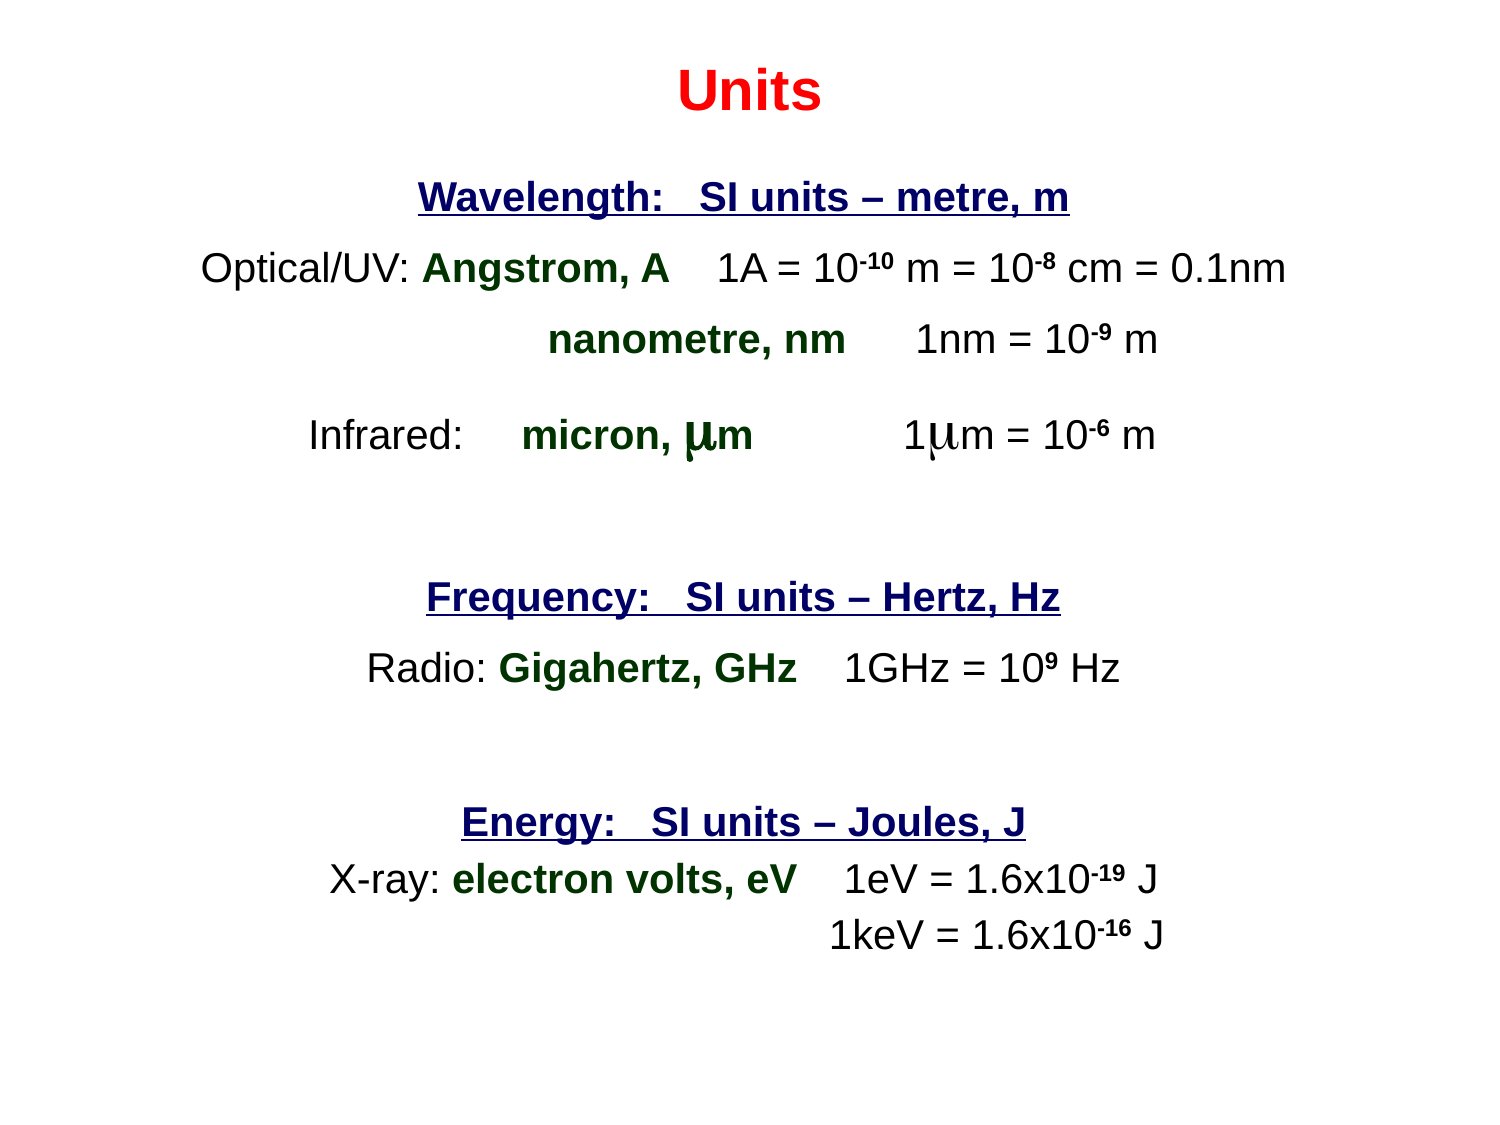

# Units
Wavelength:   SI units – metre, m
Optical/UV: Angstrom, A    1A = 10-10 m = 10-8 cm = 0.1nm
                   nanometre, nm      1nm = 10-9 m
Infrared:     micron, μm             1μm = 10-6 m
Frequency:   SI units – Hertz, Hz
Radio: Gigahertz, GHz    1GHz = 109 Hz
Energy:   SI units – Joules, J
X-ray: electron volts, eV    1eV = 1.6x10-19 J
                                            1keV = 1.6x10-16 J